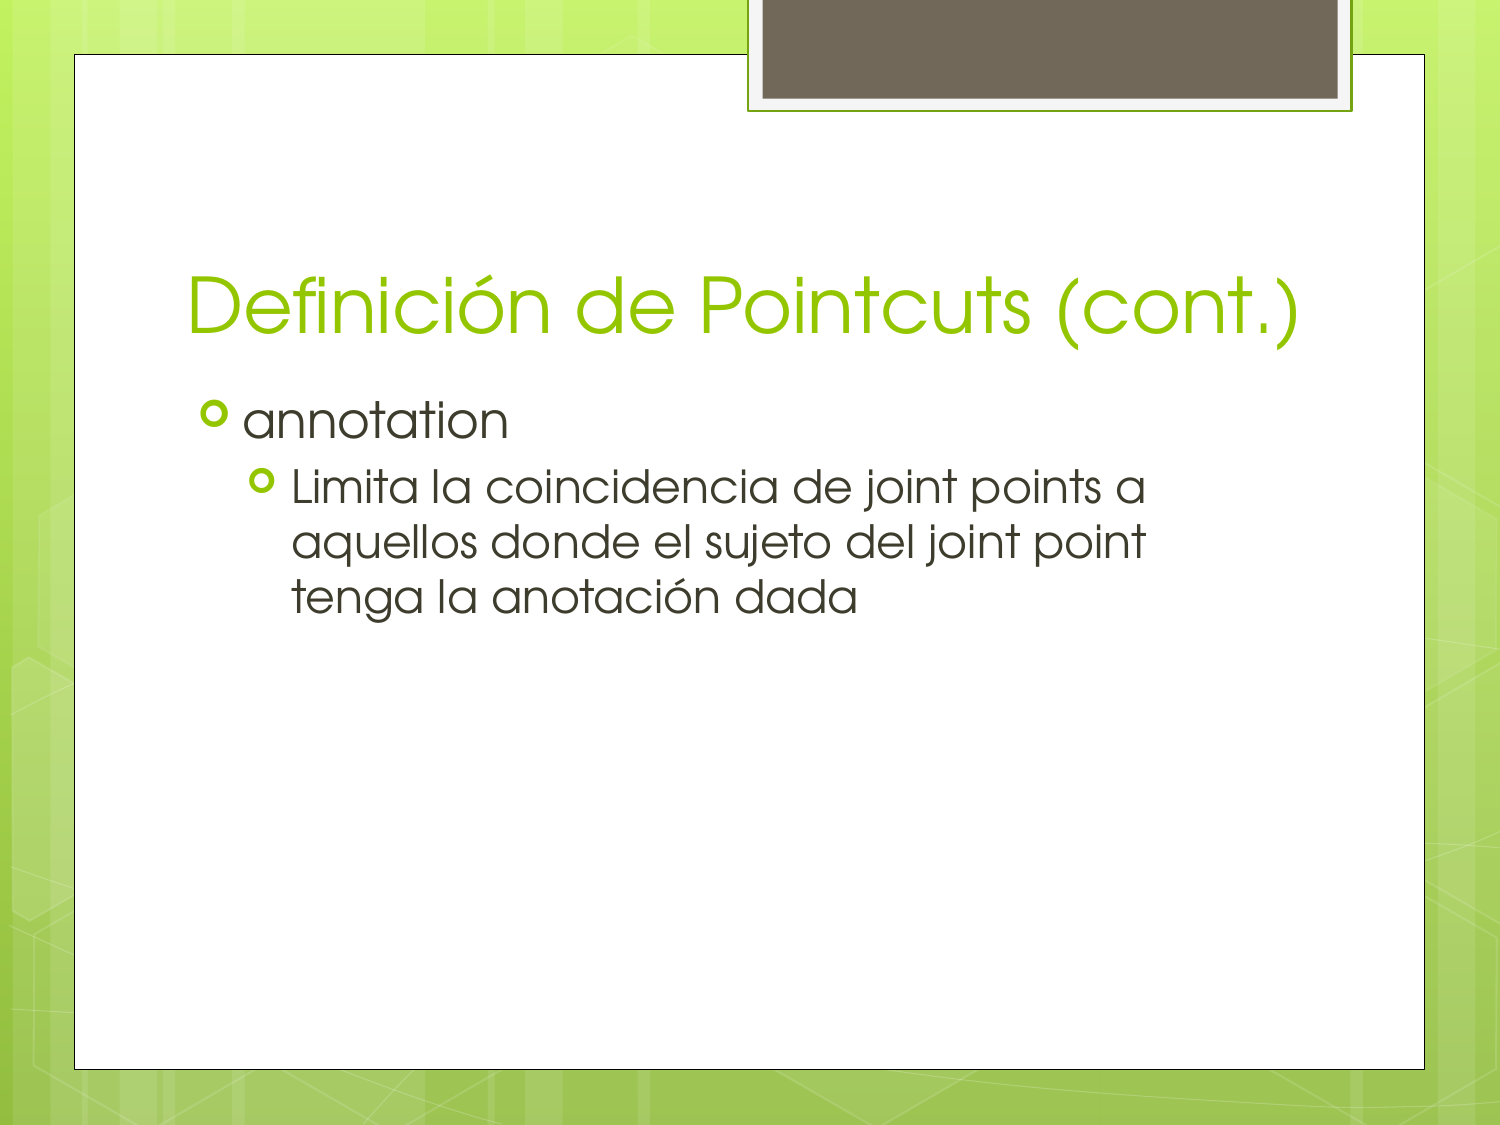

# Definición de Pointcuts (cont.)
annotation
Limita la coincidencia de joint points a aquellos donde el sujeto del joint point tenga la anotación dada